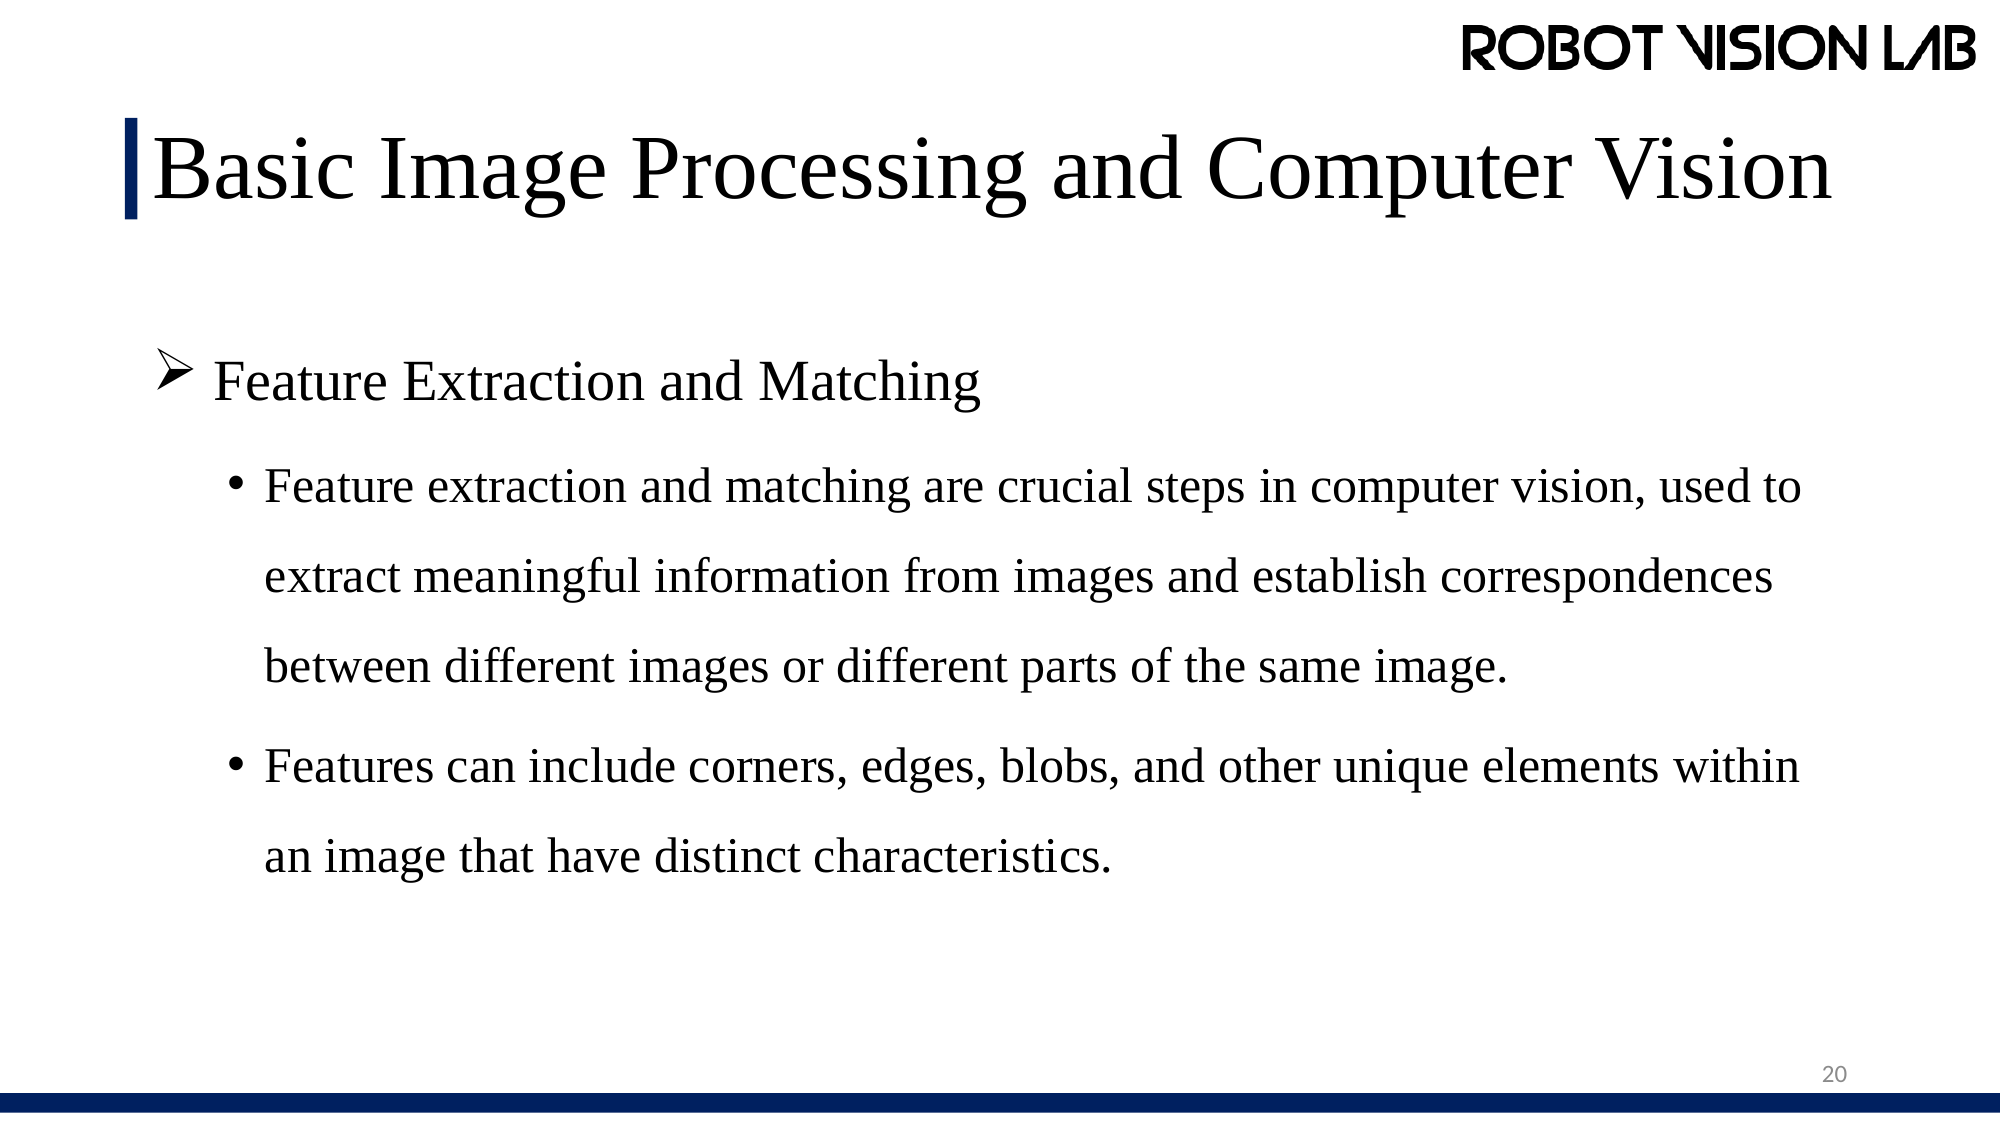

# Basic Image Processing and Computer Vision
 Feature Extraction and Matching
Feature extraction and matching are crucial steps in computer vision, used to extract meaningful information from images and establish correspondences between different images or different parts of the same image.
Features can include corners, edges, blobs, and other unique elements within an image that have distinct characteristics.
20